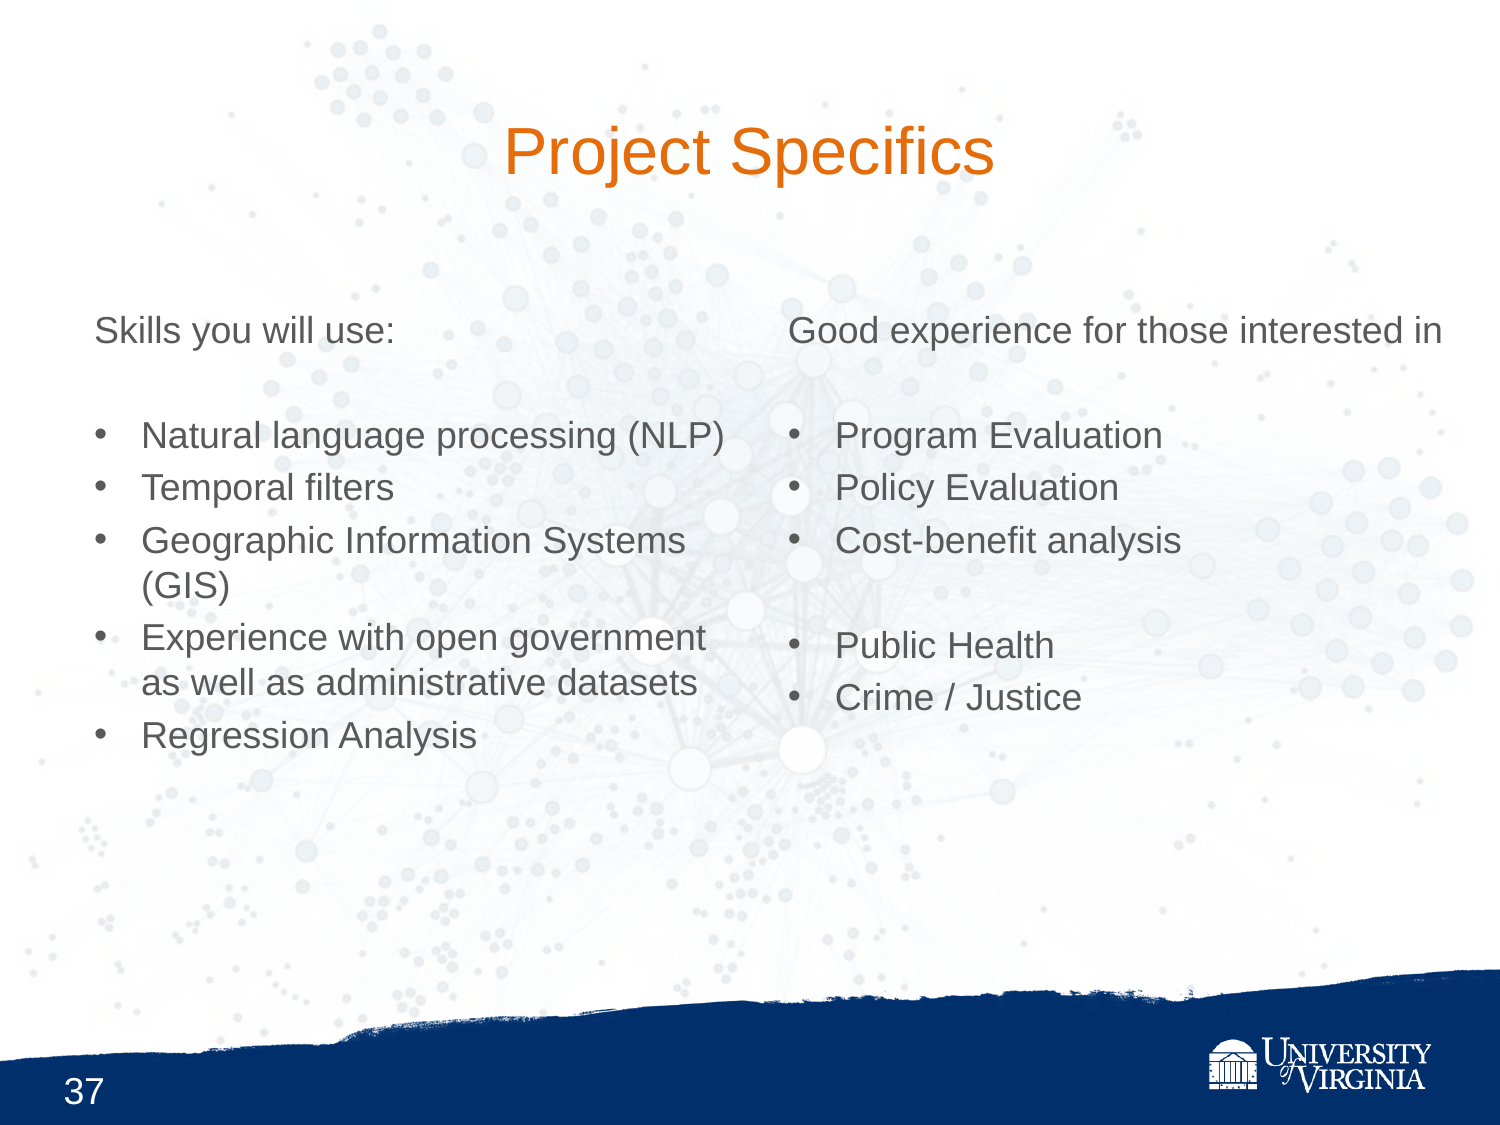

Project Specifics
Skills you will use:

Natural language processing (NLP)
Temporal filters
Geographic Information Systems (GIS)
Experience with open government as well as administrative datasets
Regression Analysis

Good experience for those interested in

Program Evaluation
Policy Evaluation
Cost-benefit analysis

Public Health
Crime / Justice

37